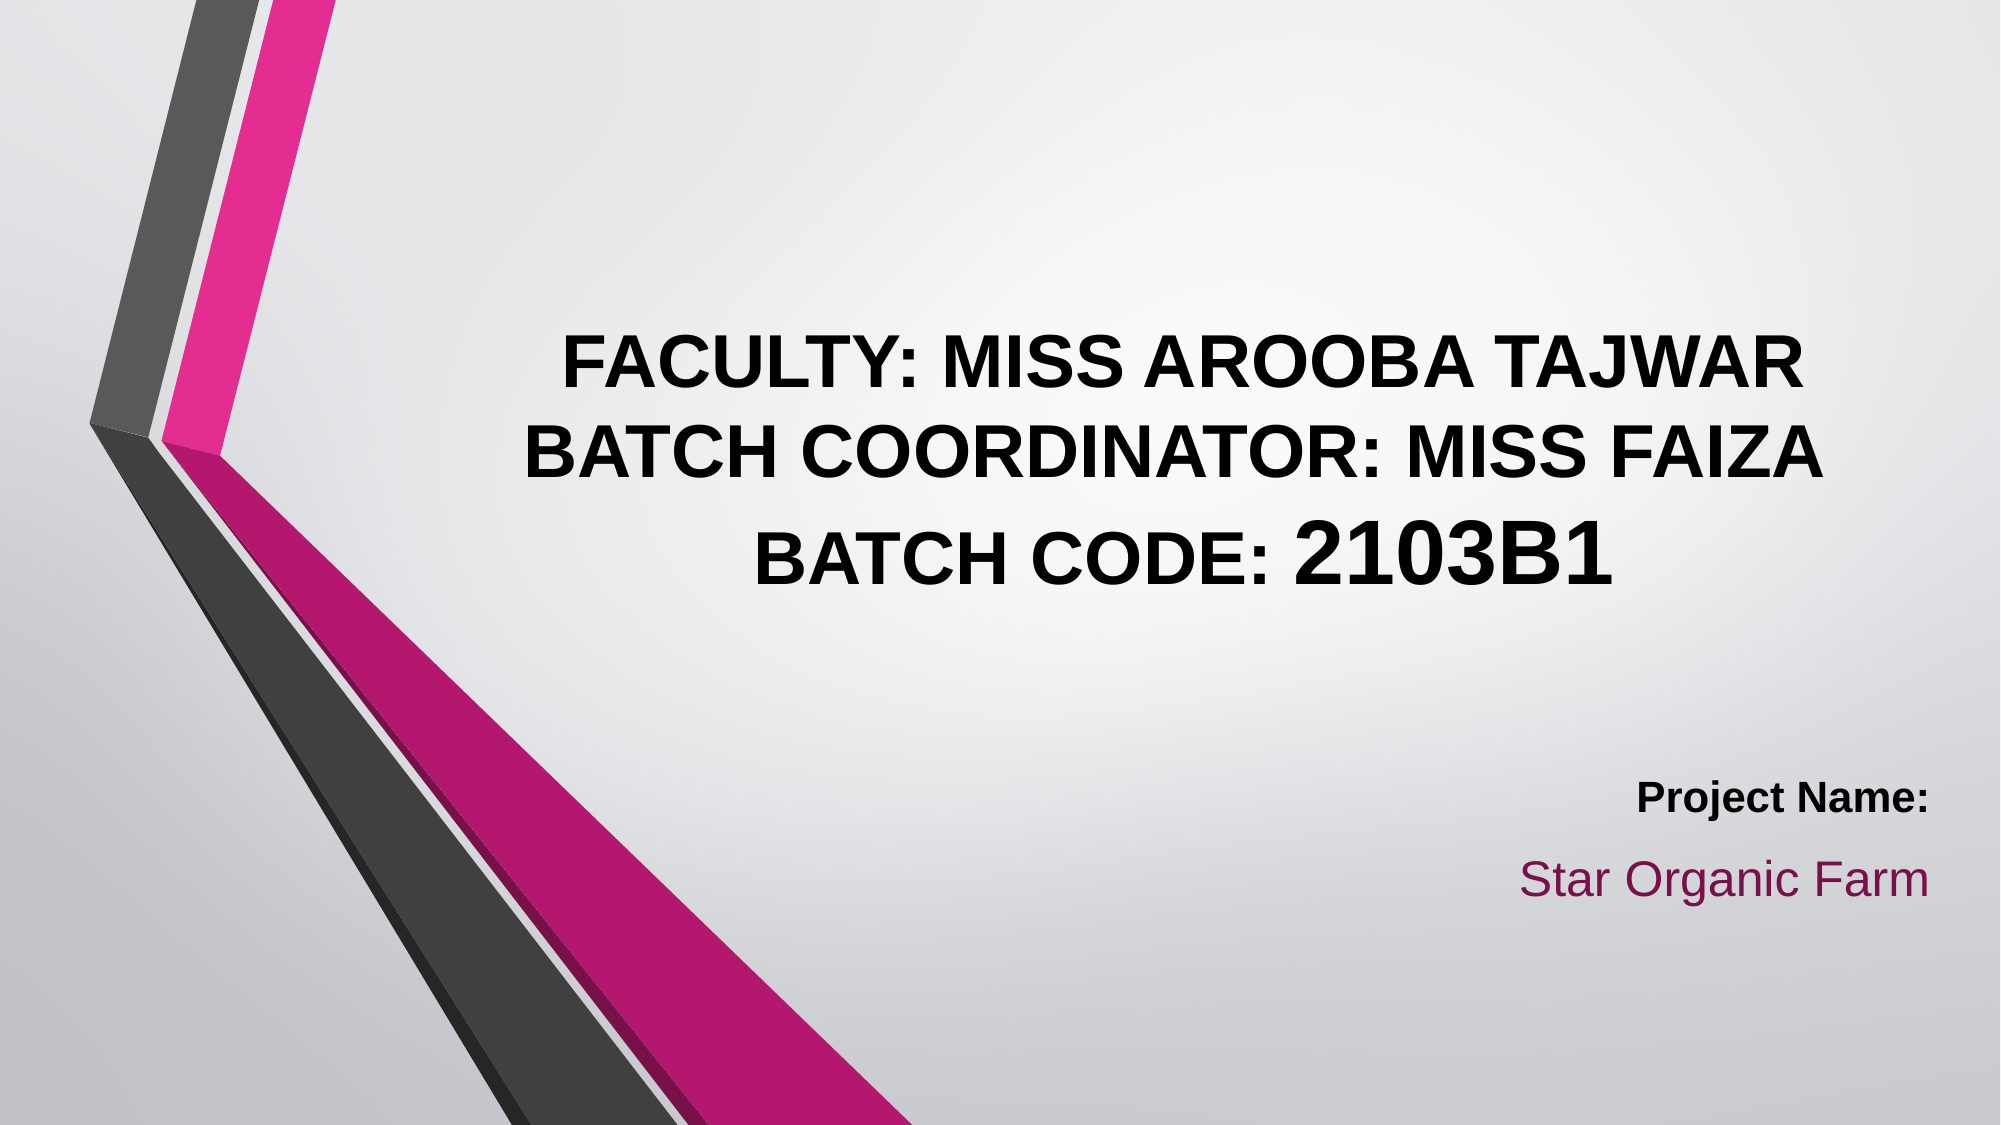

# Faculty: Miss arooba TAJWAR Batch Coordinator: Miss faiza batch code: 2103B1
Project Name:
Star Organic Farm